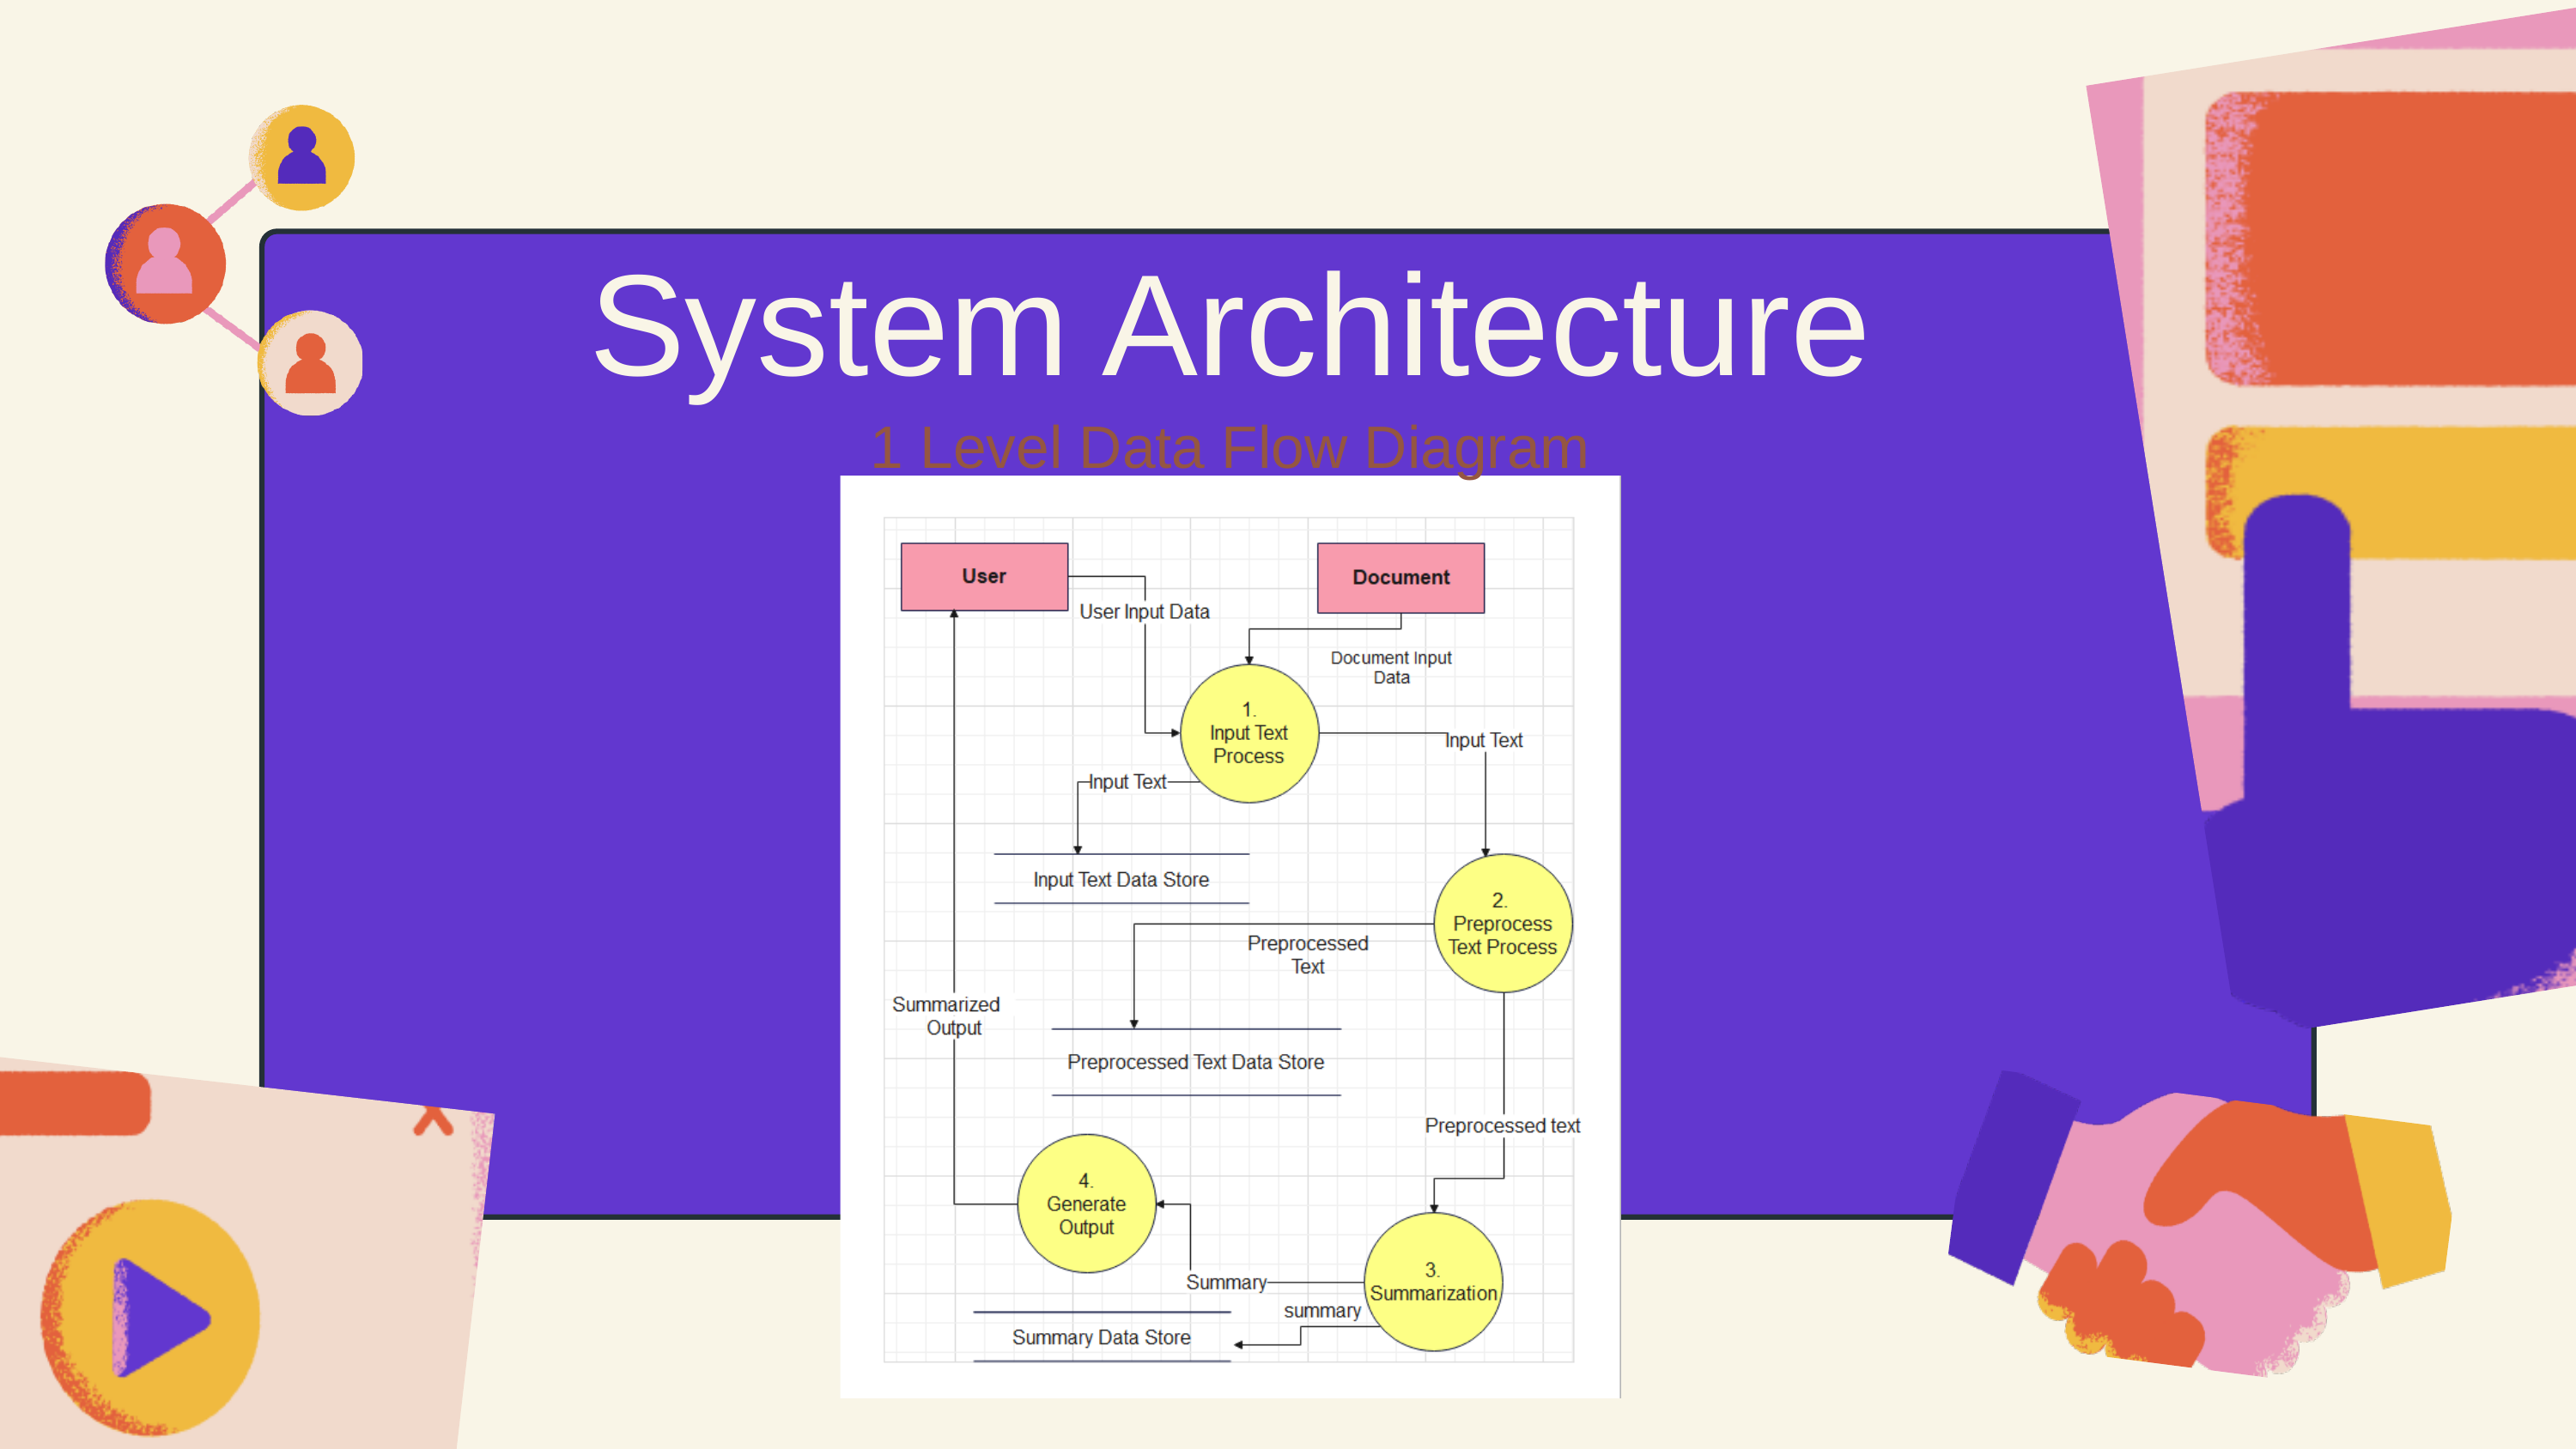

System Architecture
1 Level Data Flow Diagram